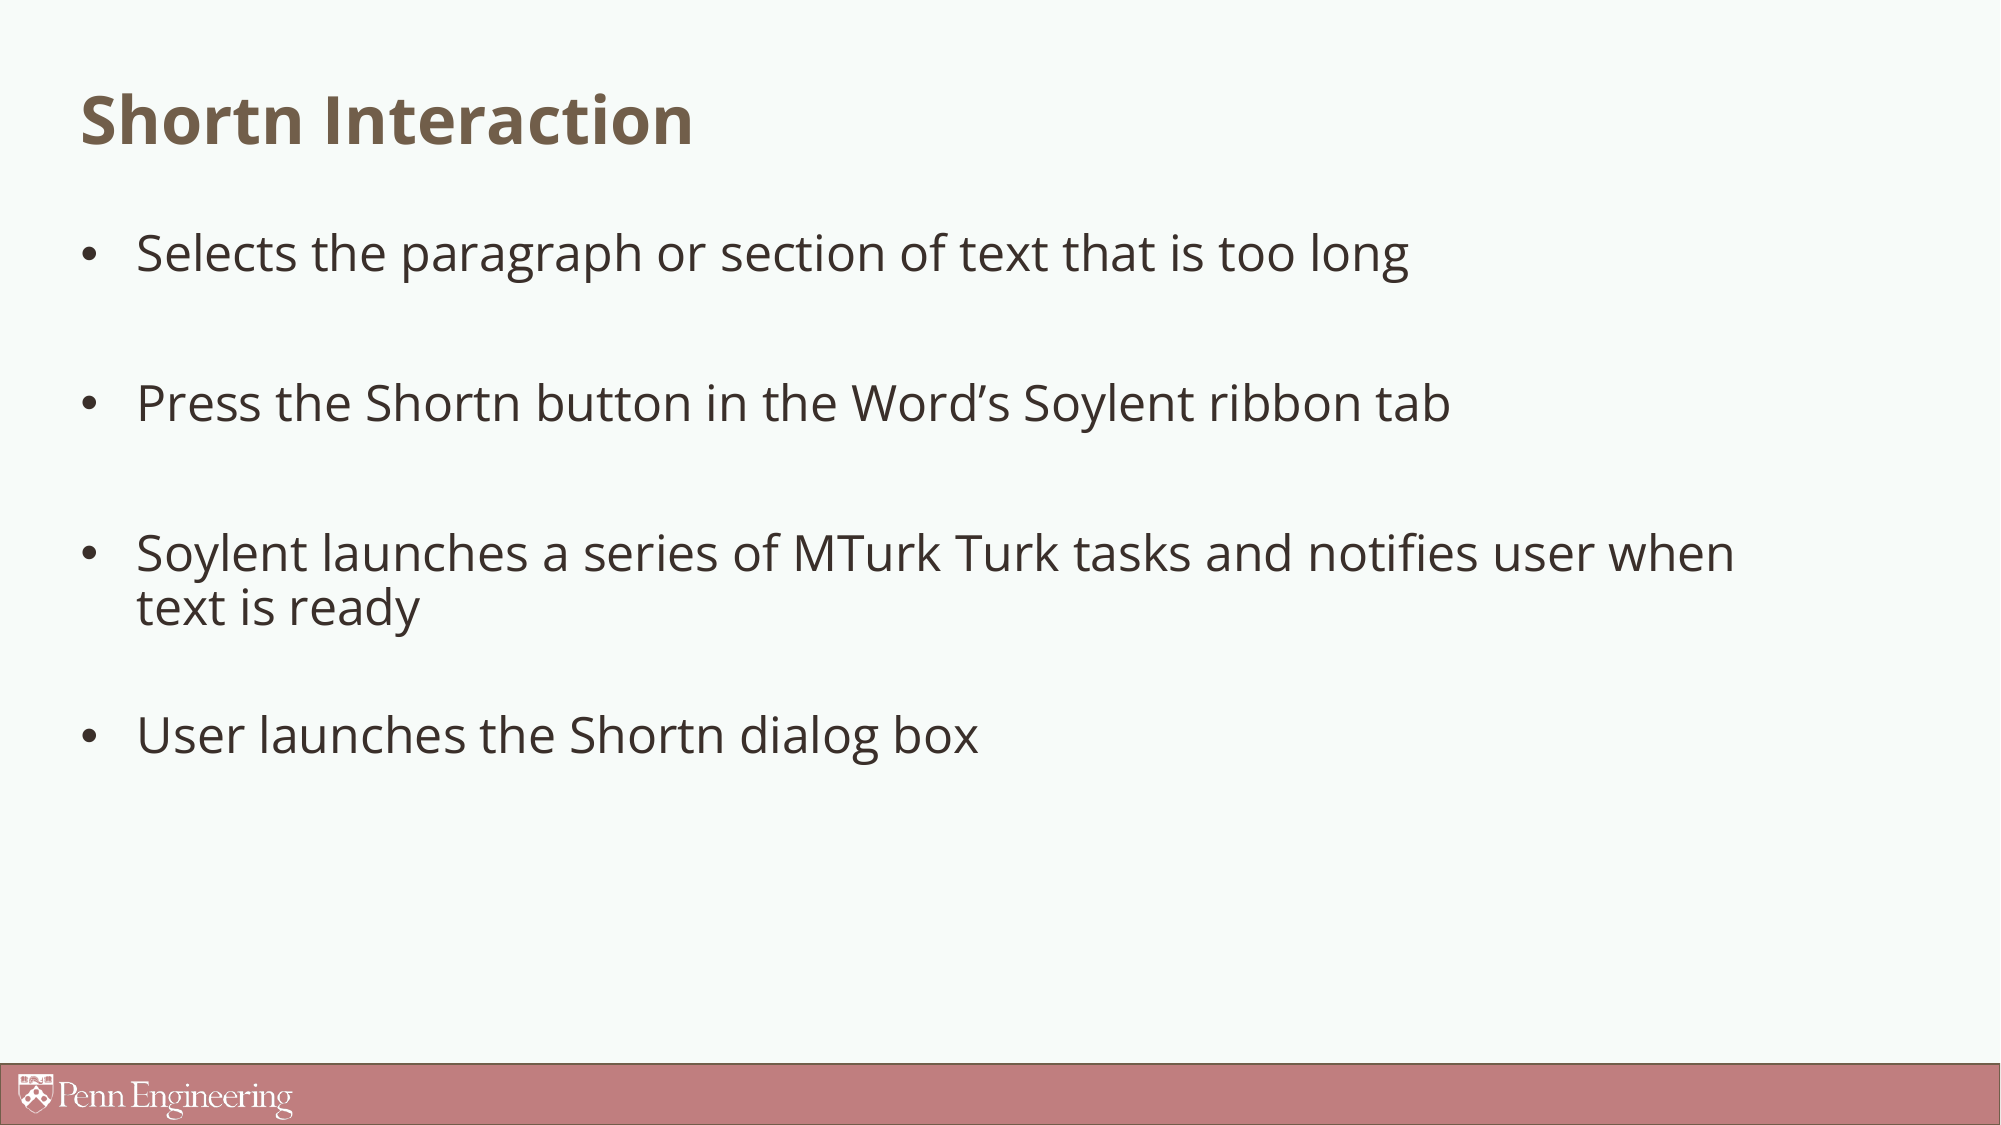

# Shortn Interaction
Selects the paragraph or section of text that is too long

Press the Shortn button in the Word’s Soylent ribbon tab

Soylent launches a series of MTurk Turk tasks and notifies user when text is ready
User launches the Shortn dialog box